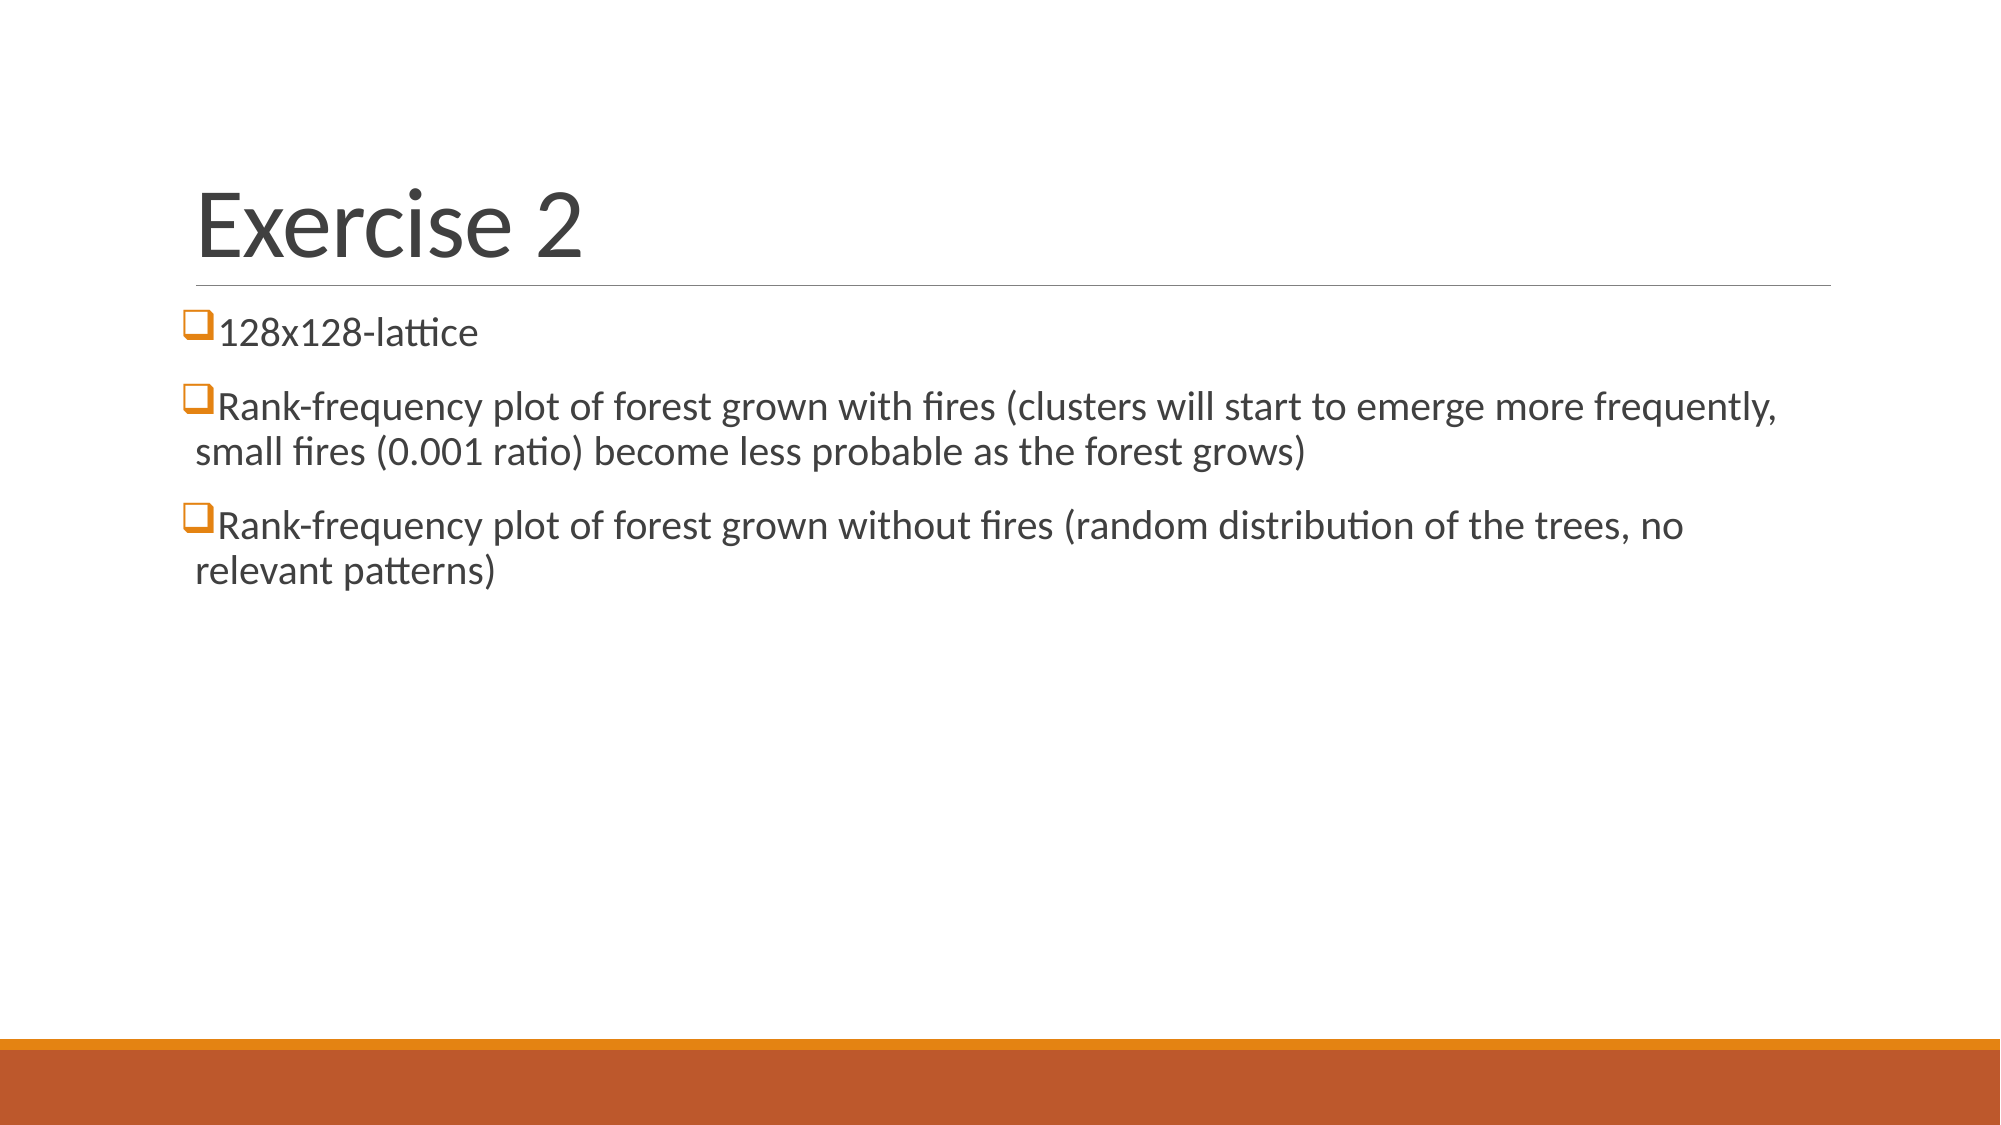

# Exercise 2
128x128-lattice
Rank-frequency plot of forest grown with fires (clusters will start to emerge more frequently, small fires (0.001 ratio) become less probable as the forest grows)
Rank-frequency plot of forest grown without fires (random distribution of the trees, no relevant patterns)